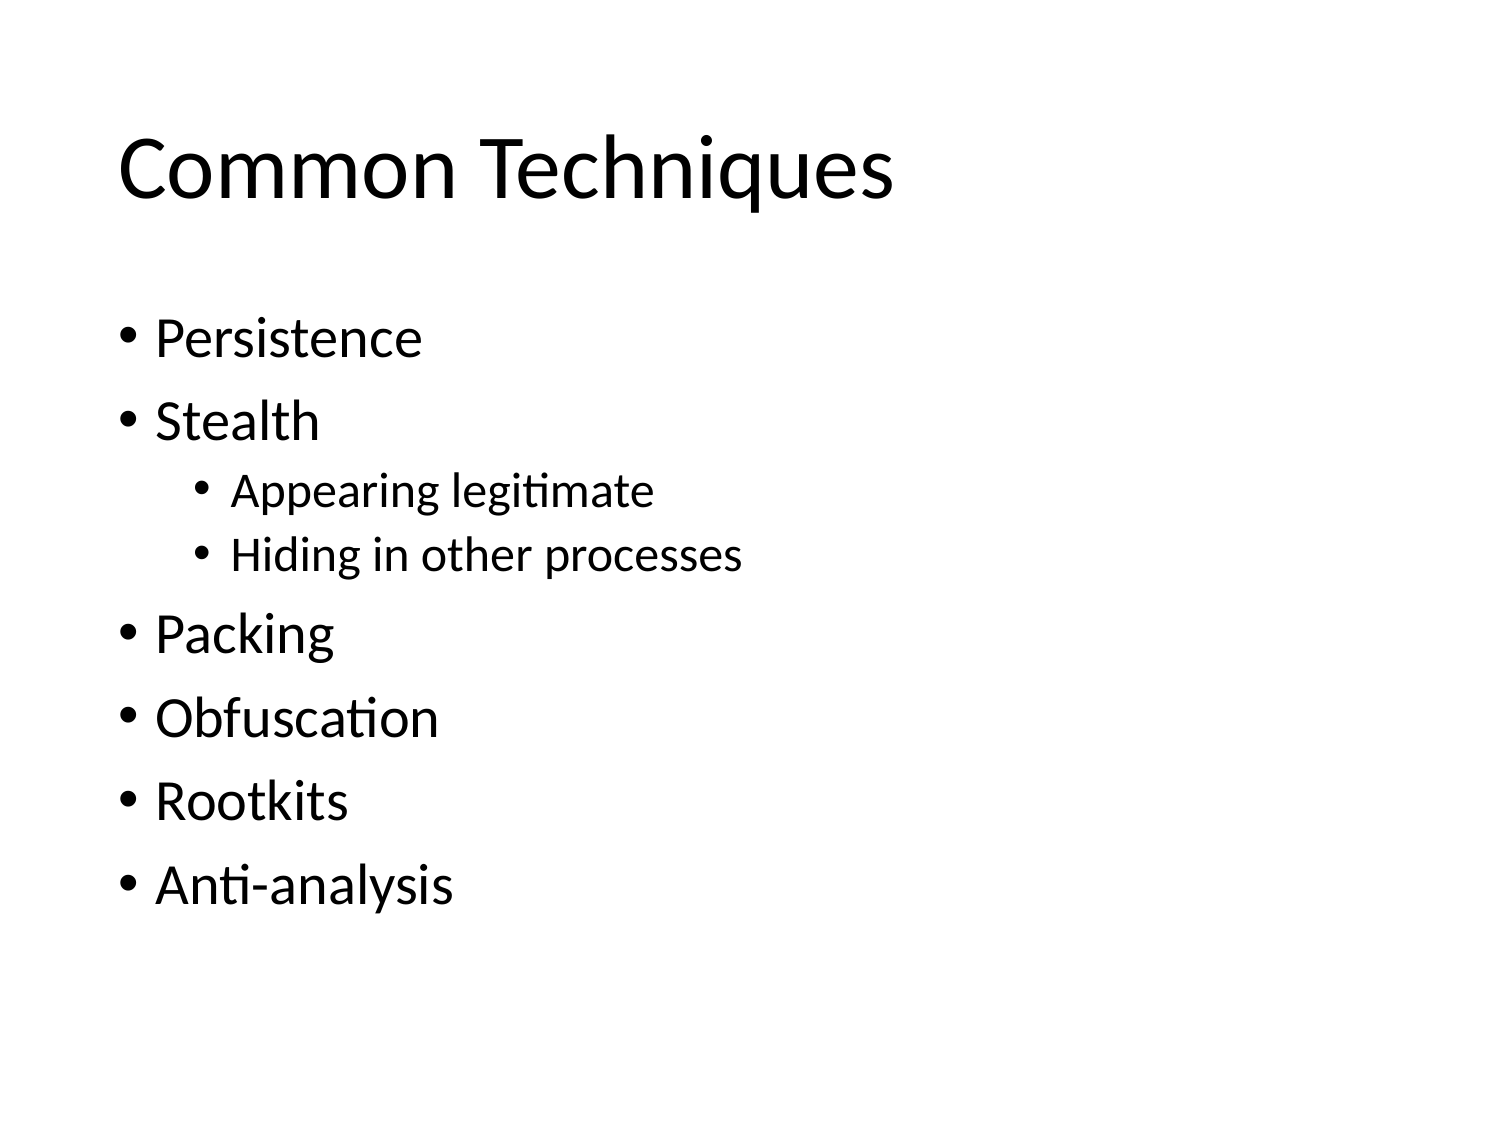

# Common Techniques
Persistence
Stealth
Appearing legitimate
Hiding in other processes
Packing
Obfuscation
Rootkits
Anti-analysis